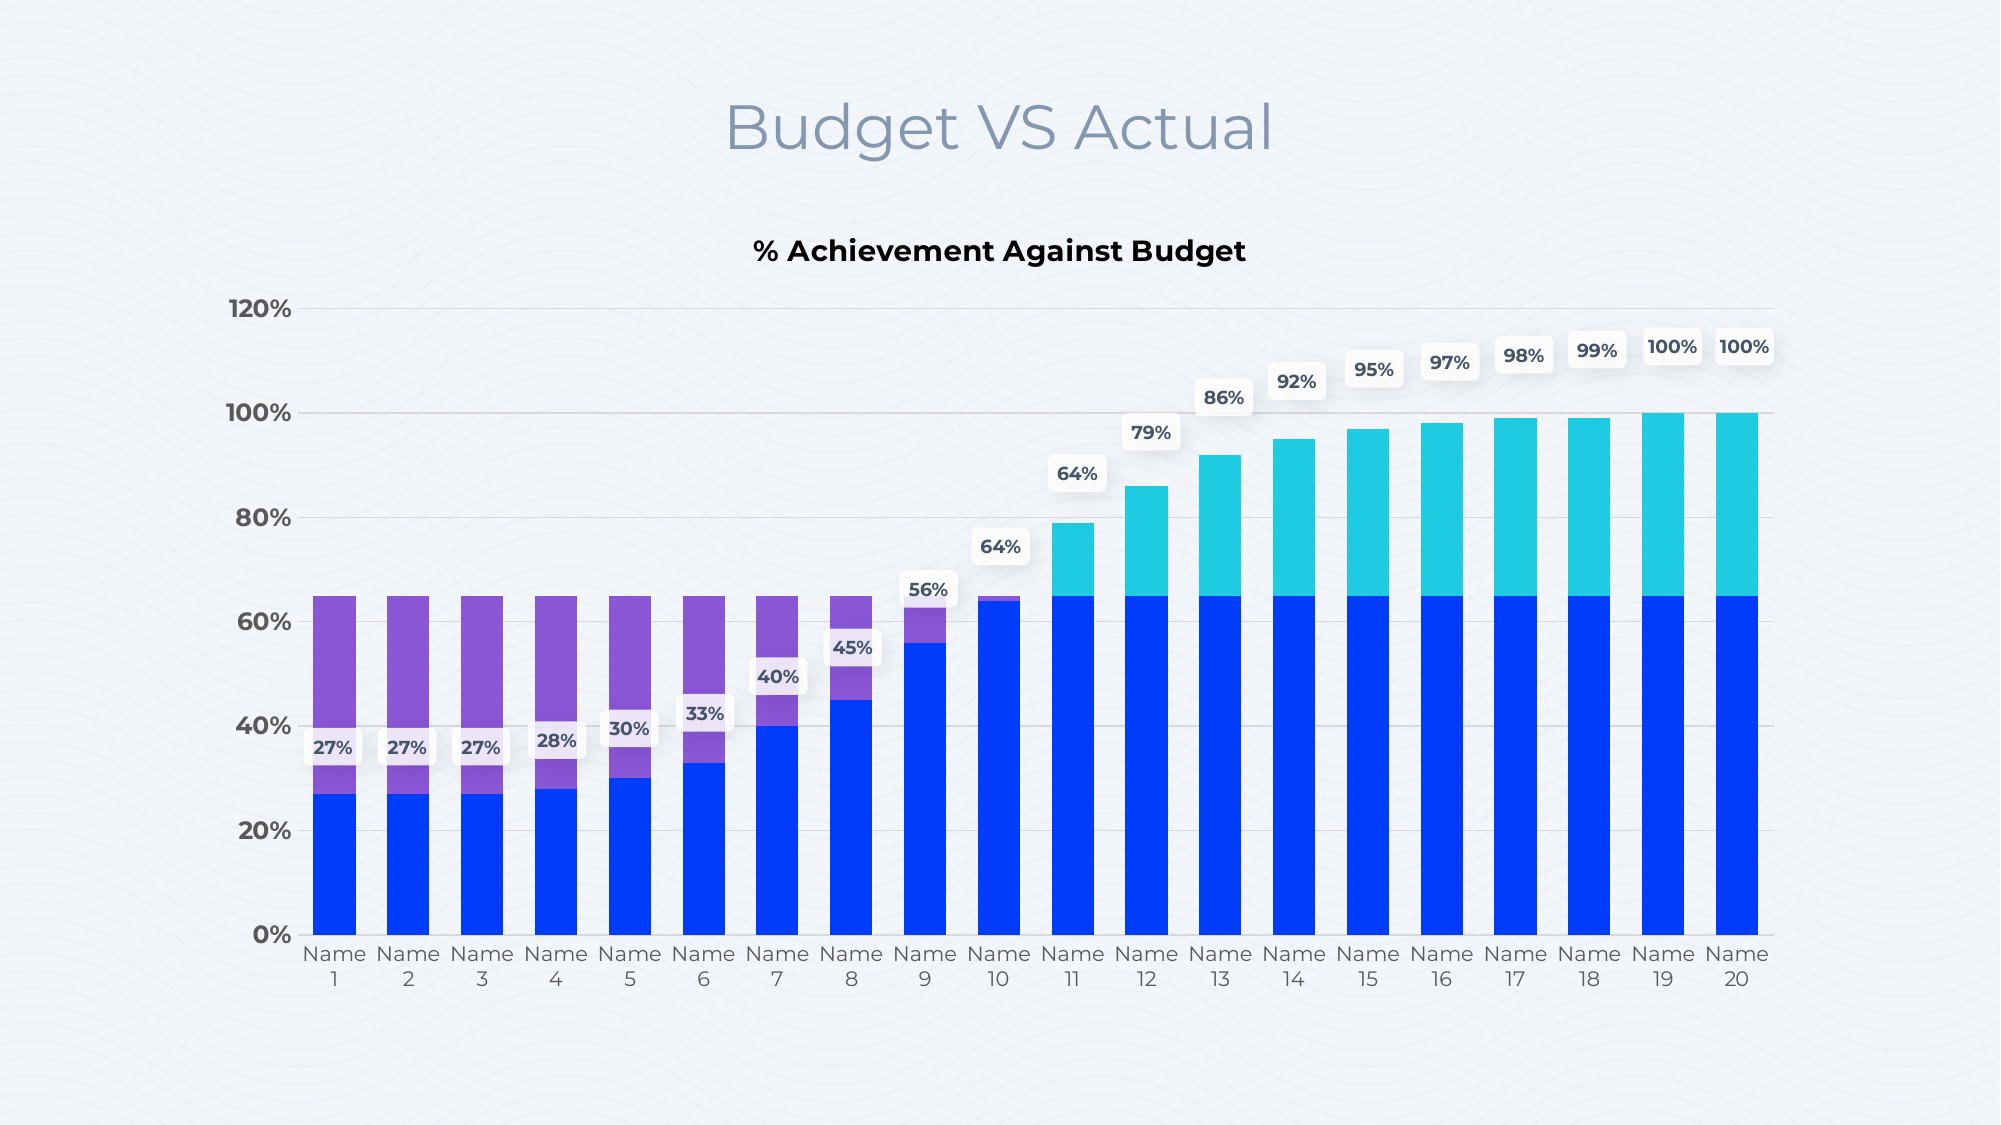

Budget VS Actual

### Chart: % Achievement Against Budget

| Category | Series 1 | Column3 | Column2 |
|---|---|---|---|
| Name 1 | 0.27 | 0.38 | None |
| Name 2 | 0.27 | 0.38 | None |
| Name 3 | 0.27 | 0.38 | None |
| Name 4 | 0.28 | 0.37 | None |
| Name 5 | 0.3 | 0.35 | None |
| Name 6 | 0.33 | 0.32 | None |
| Name 7 | 0.4 | 0.25 | None |
| Name 8 | 0.45 | 0.2 | None |
| Name 9 | 0.56 | 0.09 | None |
| Name 10 | 0.64 | 0.01 | None |
| Name 11 | 0.65 | 0.14 | None |
| Name 12 | 0.65 | 0.21 | None |
| Name 13 | 0.65 | 0.27 | None |
| Name 14 | 0.65 | 0.3 | None |
| Name 15 | 0.65 | 0.32 | None |
| Name 16 | 0.65 | 0.33 | None |
| Name 17 | 0.65 | 0.34 | None |
| Name 18 | 0.65 | 0.34 | None |
| Name 19 | 0.65 | 0.35 | None |
| Name 20 | 0.65 | 0.35 | None |
100%
100%
99%
98%
97%
95%
92%
86%
79%
64%
64%
56%
45%
40%
33%
30%
28%
27%
27%
27%